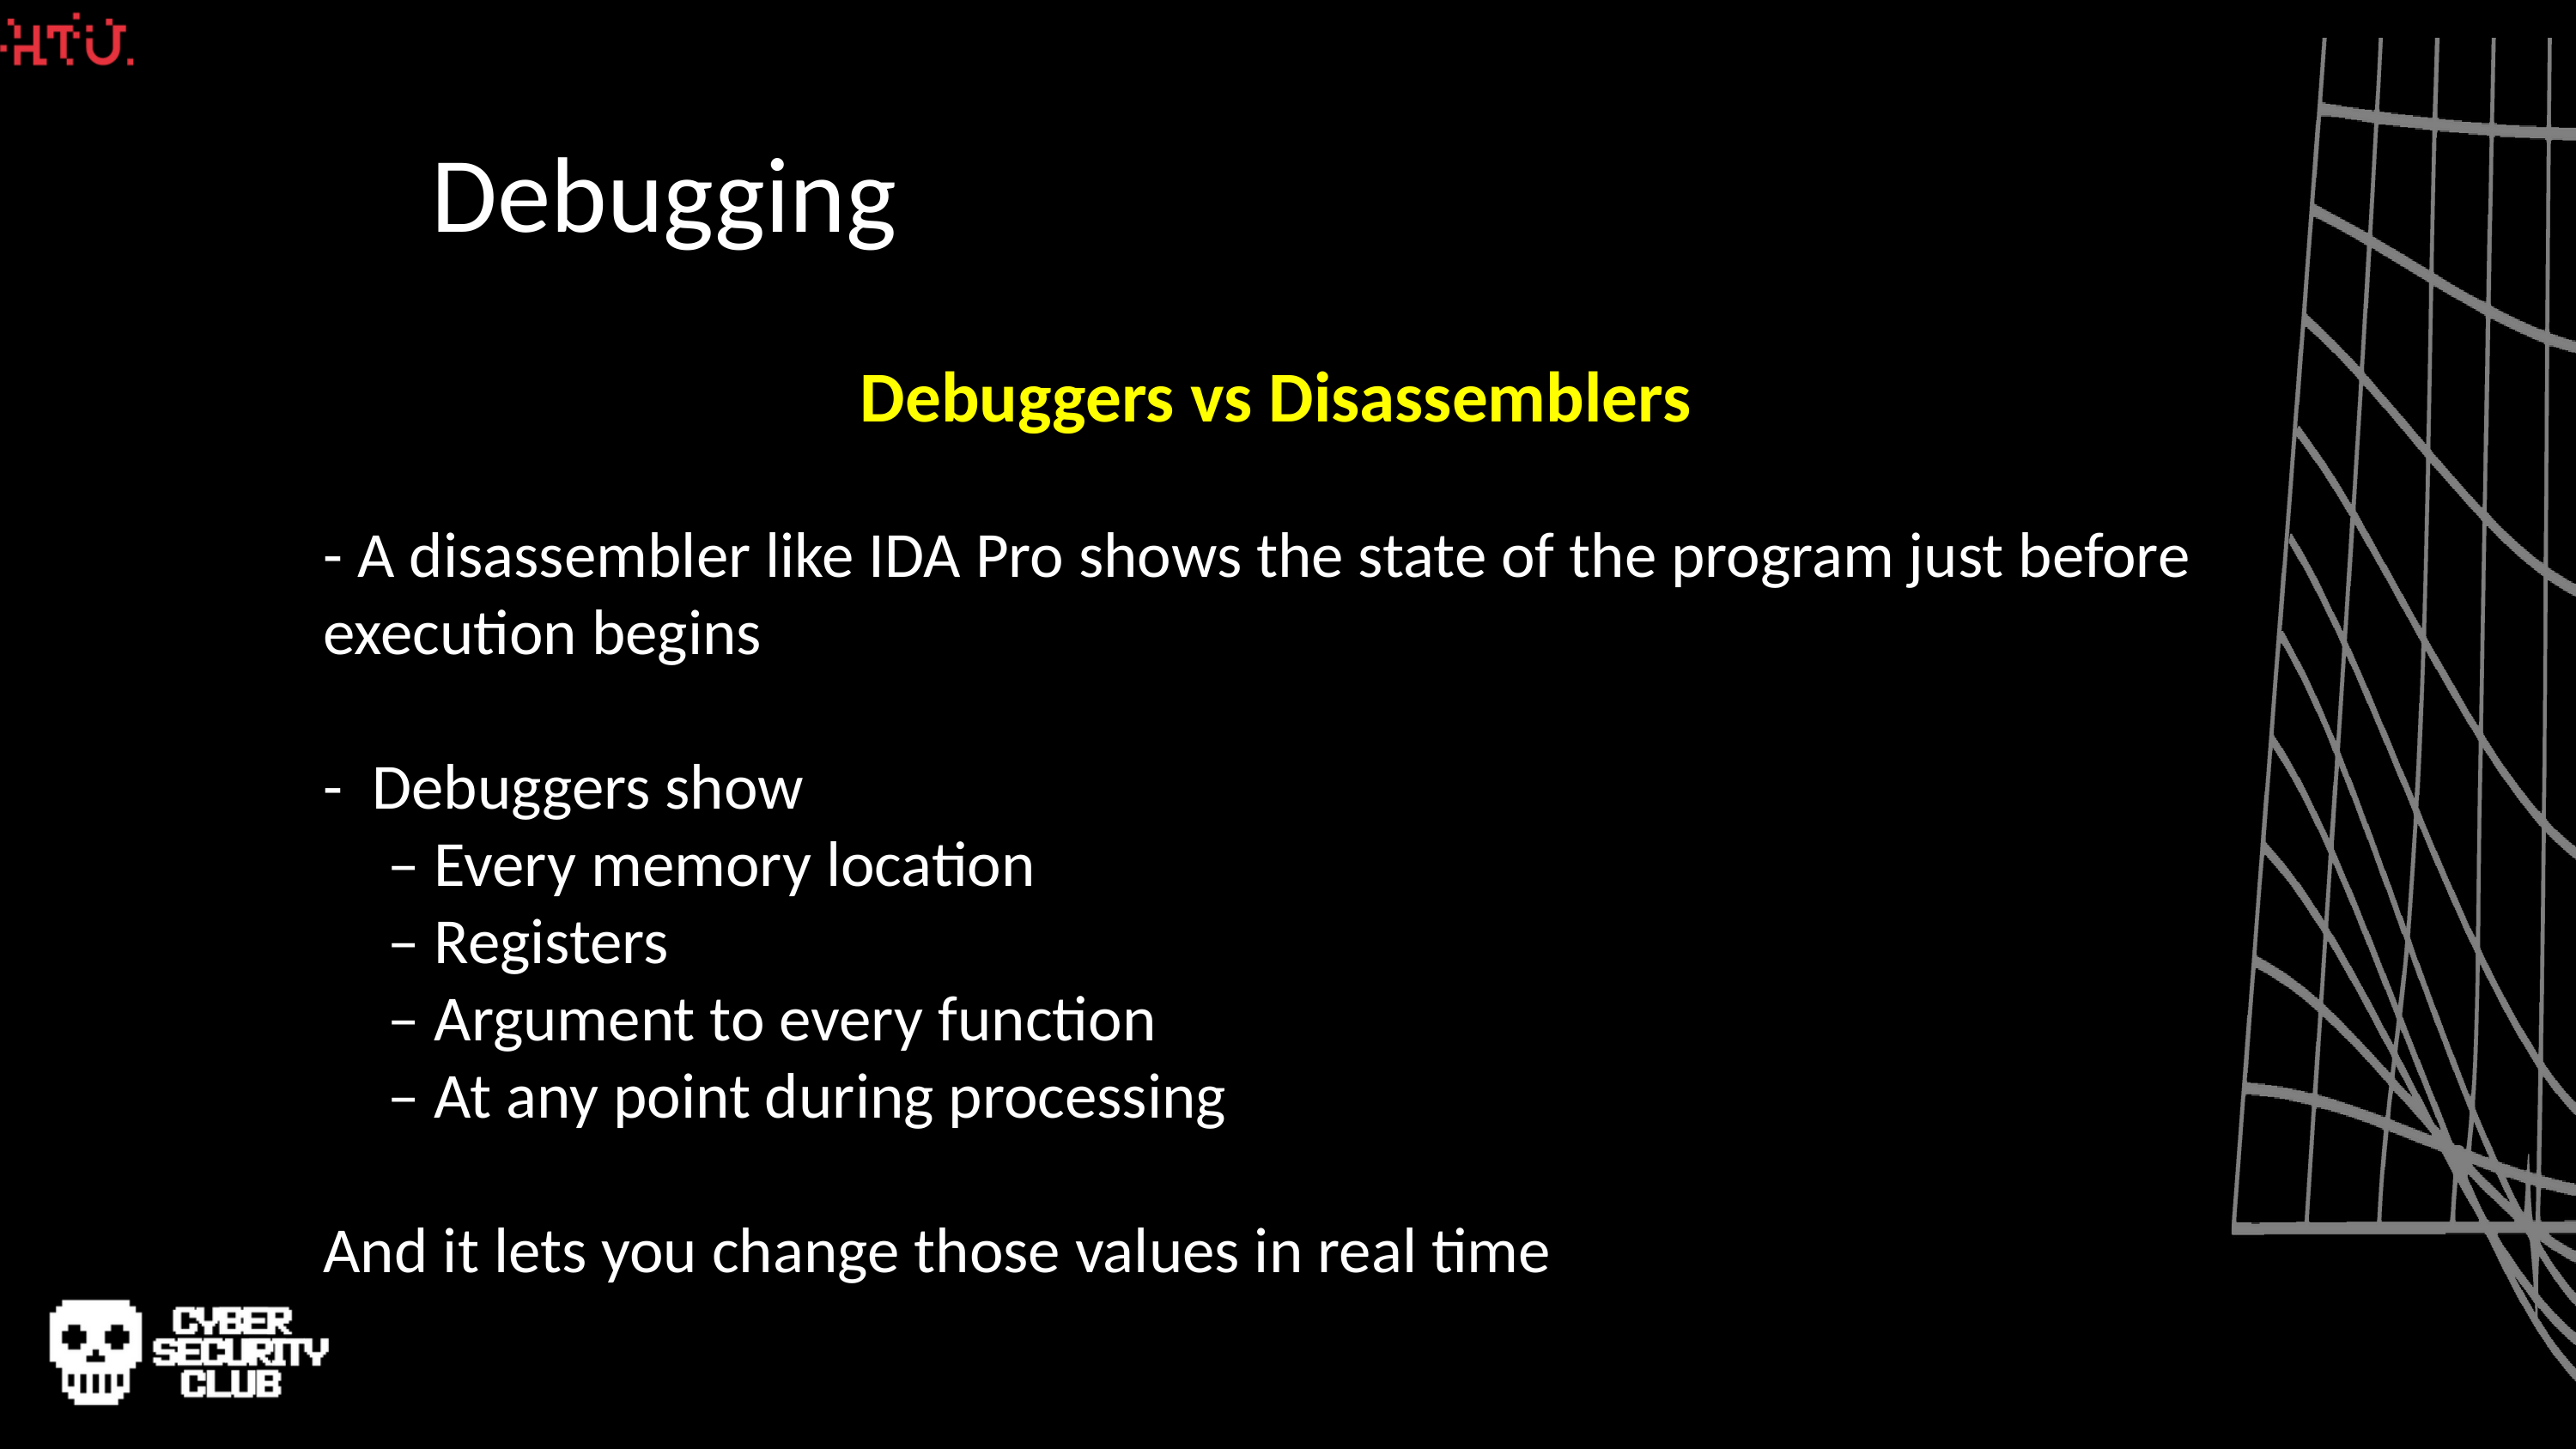

Debugging

Debuggers vs Disassemblers

- A disassembler like IDA Pro shows the state of the program just before execution begins

-  Debuggers show
– Every memory location
– Registers
– Argument to every function
– At any point during processing

And it lets you change those values in real time